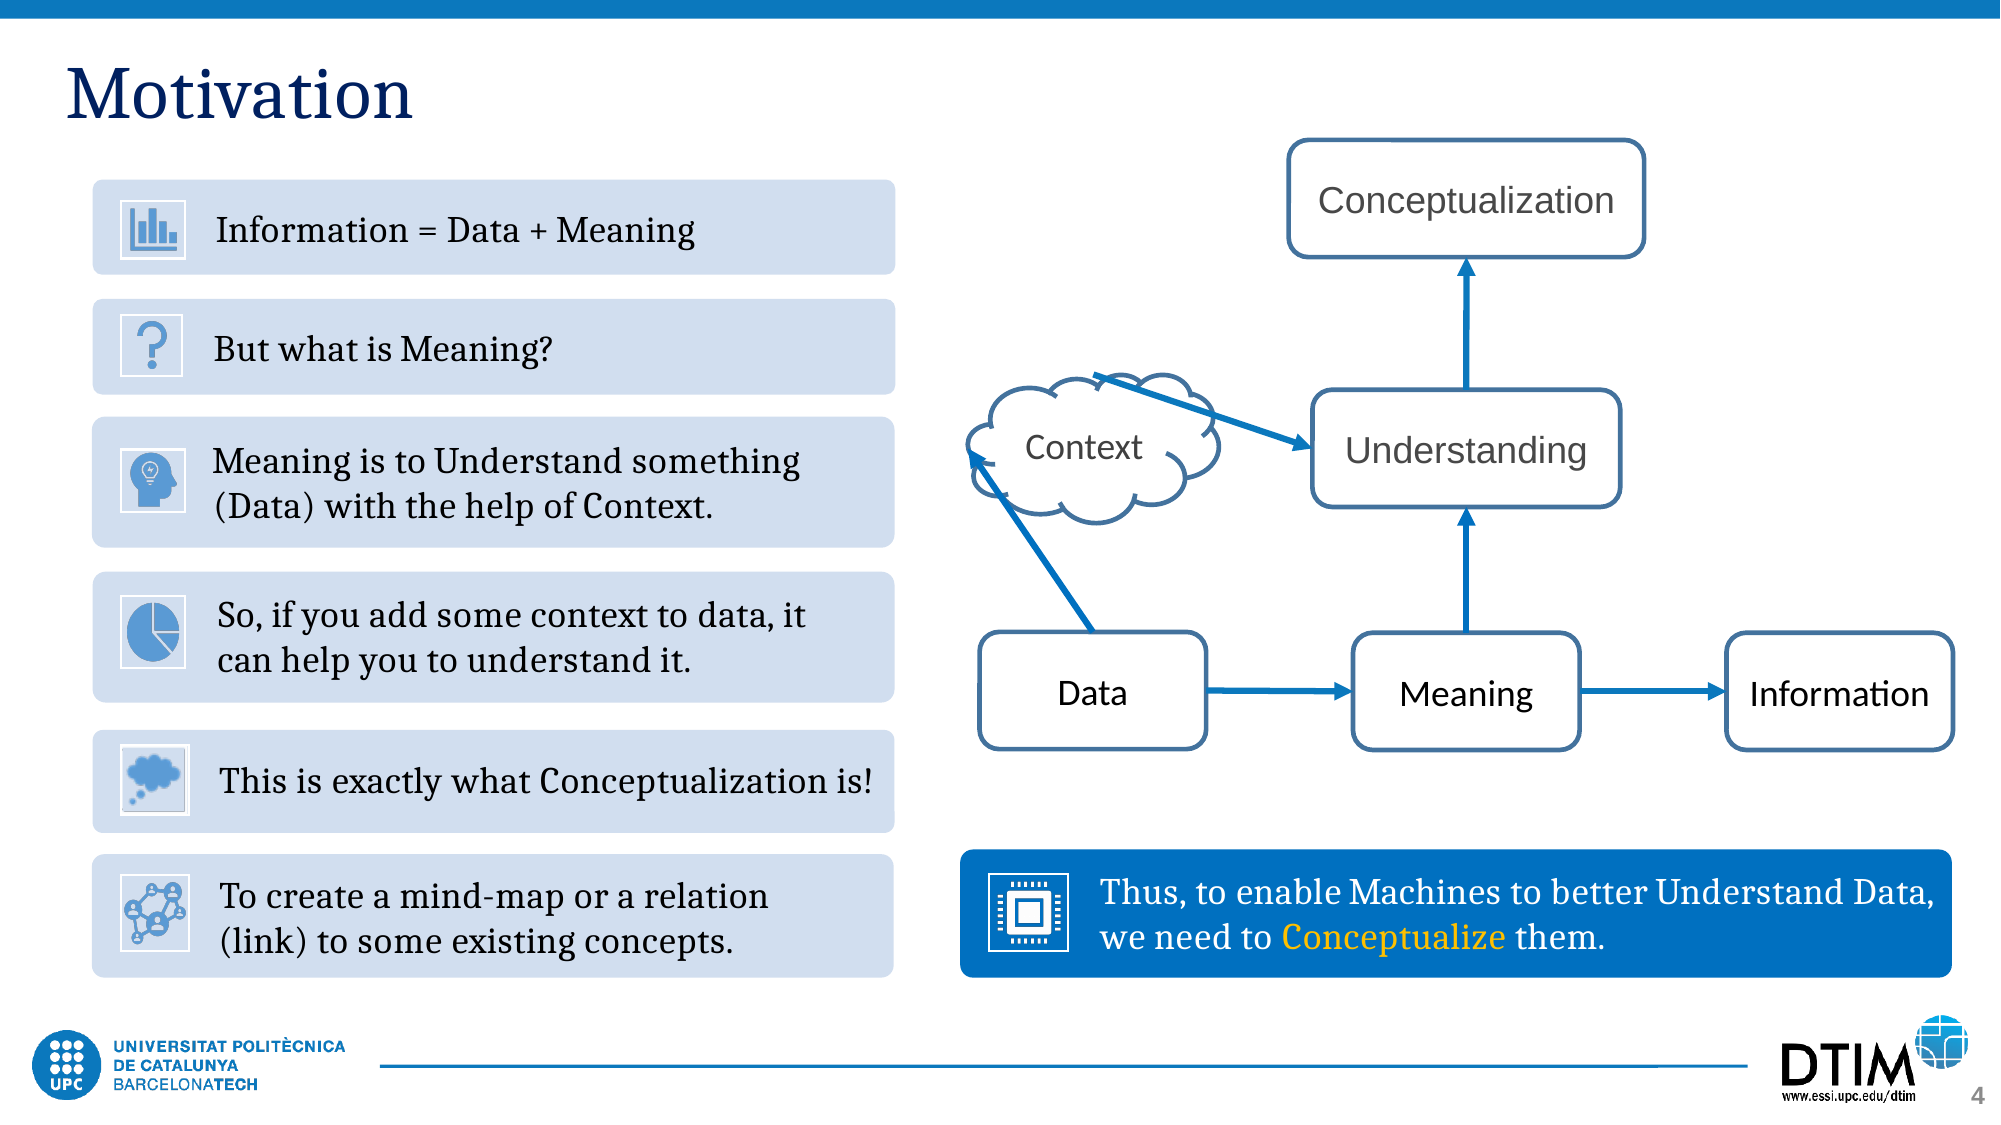

# Motivation
Conceptualization

Information = Data + Meaning

But what is Meaning?

Context
Understanding

Meaning is to Understand something (Data) with the help of Context.

So, if you add some context to data, it can help you to understand it.

Data
Meaning
Information

This is exactly what Conceptualization is!

Thus, to enable Machines to better Understand Data, we need to Conceptualize them.

To create a mind-map or a relation (link) to some existing concepts.

4